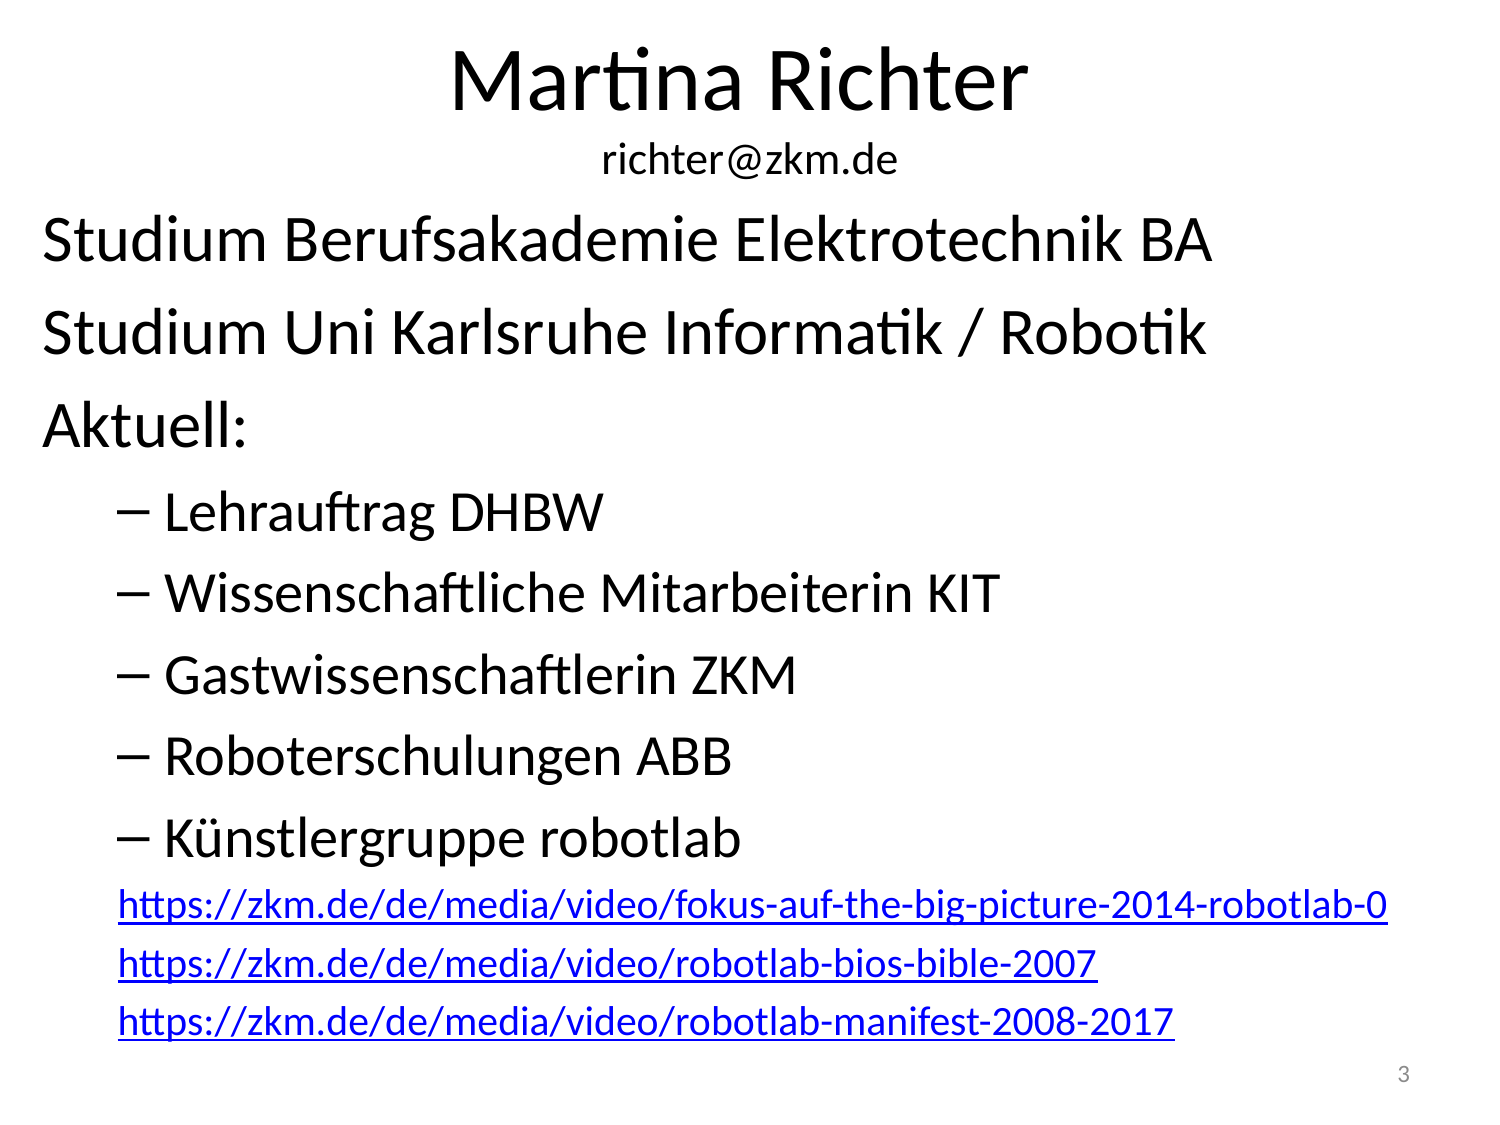

# Martina Richter richter@zkm.de
Studium Berufsakademie Elektrotechnik BA
Studium Uni Karlsruhe Informatik / Robotik
Aktuell:
Lehrauftrag DHBW
Wissenschaftliche Mitarbeiterin KIT
Gastwissenschaftlerin ZKM
Roboterschulungen ABB
Künstlergruppe robotlab
https://zkm.de/de/media/video/fokus-auf-the-big-picture-2014-robotlab-0
https://zkm.de/de/media/video/robotlab-bios-bible-2007
https://zkm.de/de/media/video/robotlab-manifest-2008-2017

3